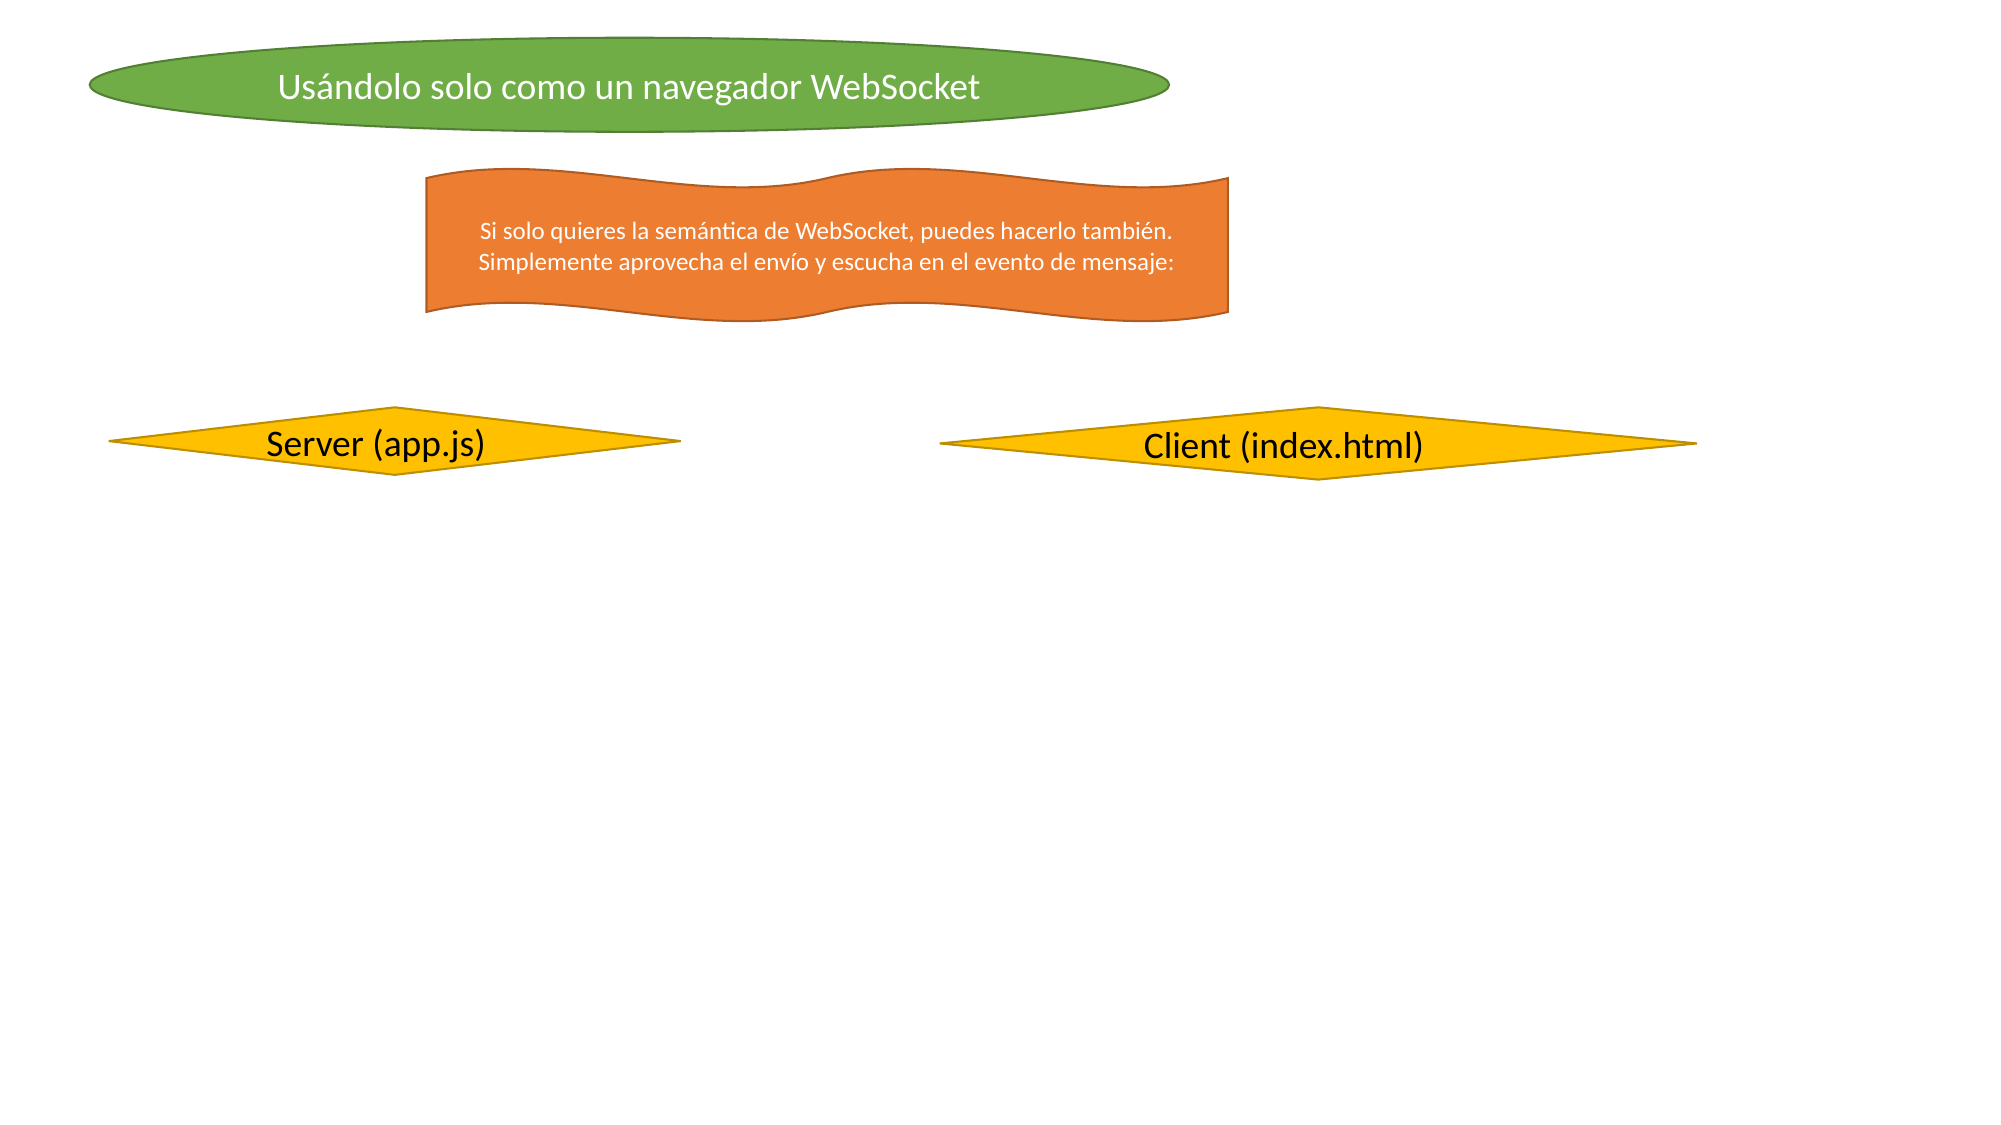

Usándolo solo como un navegador WebSocket

Si solo quieres la semántica de WebSocket, puedes hacerlo también. Simplemente aprovecha el envío y escucha en el evento de mensaje:

Server (app.js)
Client (index.html)